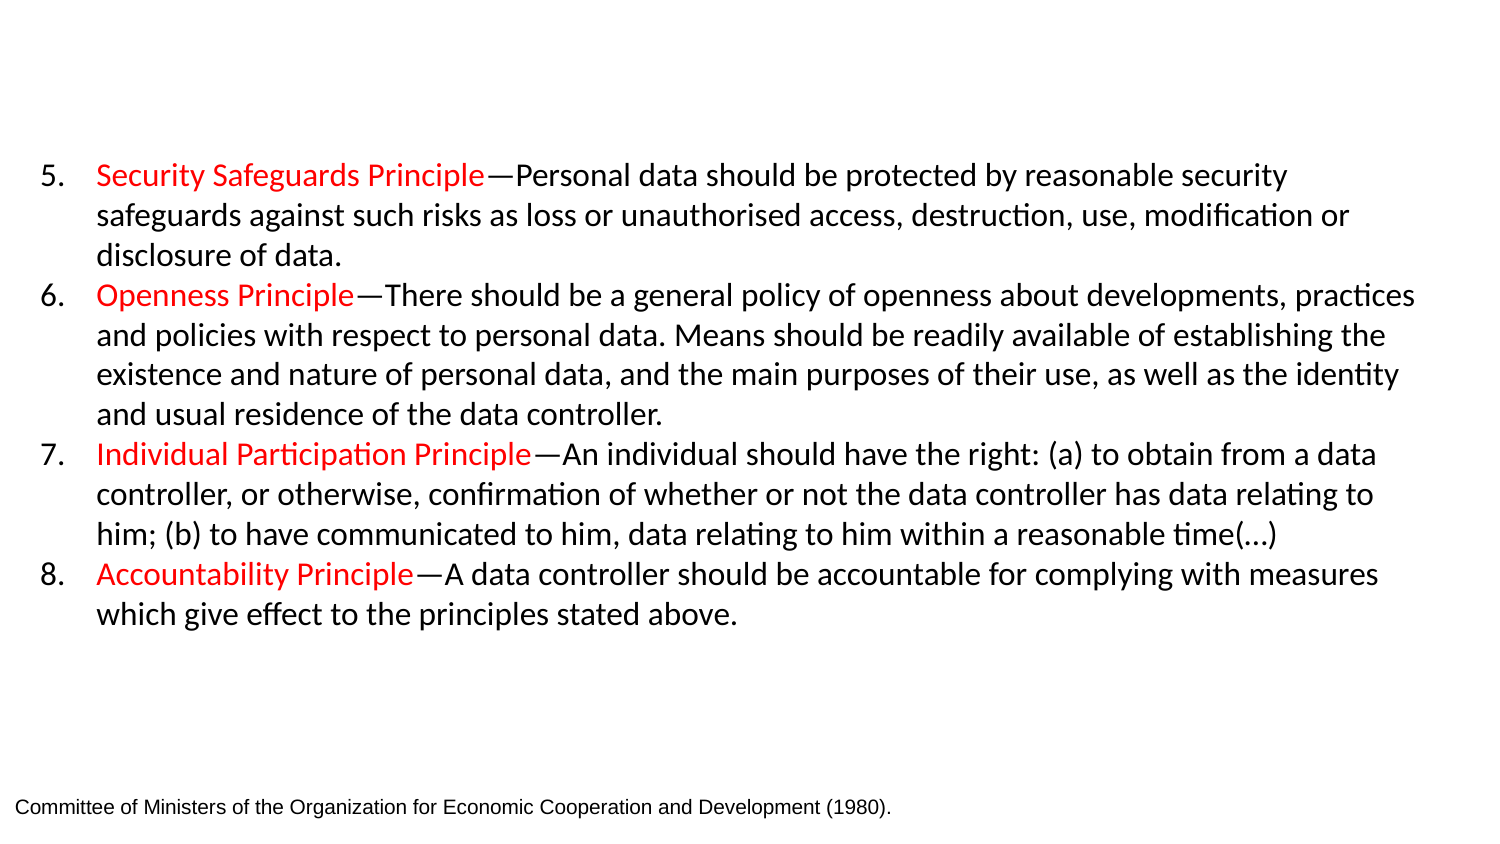

Security Safeguards Principle—Personal data should be protected by reasonable security safeguards against such risks as loss or unauthorised access, destruction, use, modification or disclosure of data.
Openness Principle—There should be a general policy of openness about developments, practices and policies with respect to personal data. Means should be readily available of establishing the existence and nature of personal data, and the main purposes of their use, as well as the identity and usual residence of the data controller.
Individual Participation Principle—An individual should have the right: (a) to obtain from a data controller, or otherwise, confirmation of whether or not the data controller has data relating to him; (b) to have communicated to him, data relating to him within a reasonable time(…)
Accountability Principle—A data controller should be accountable for complying with measures which give effect to the principles stated above.

Committee of Ministers of the Organization for Economic Cooperation and Development (1980).